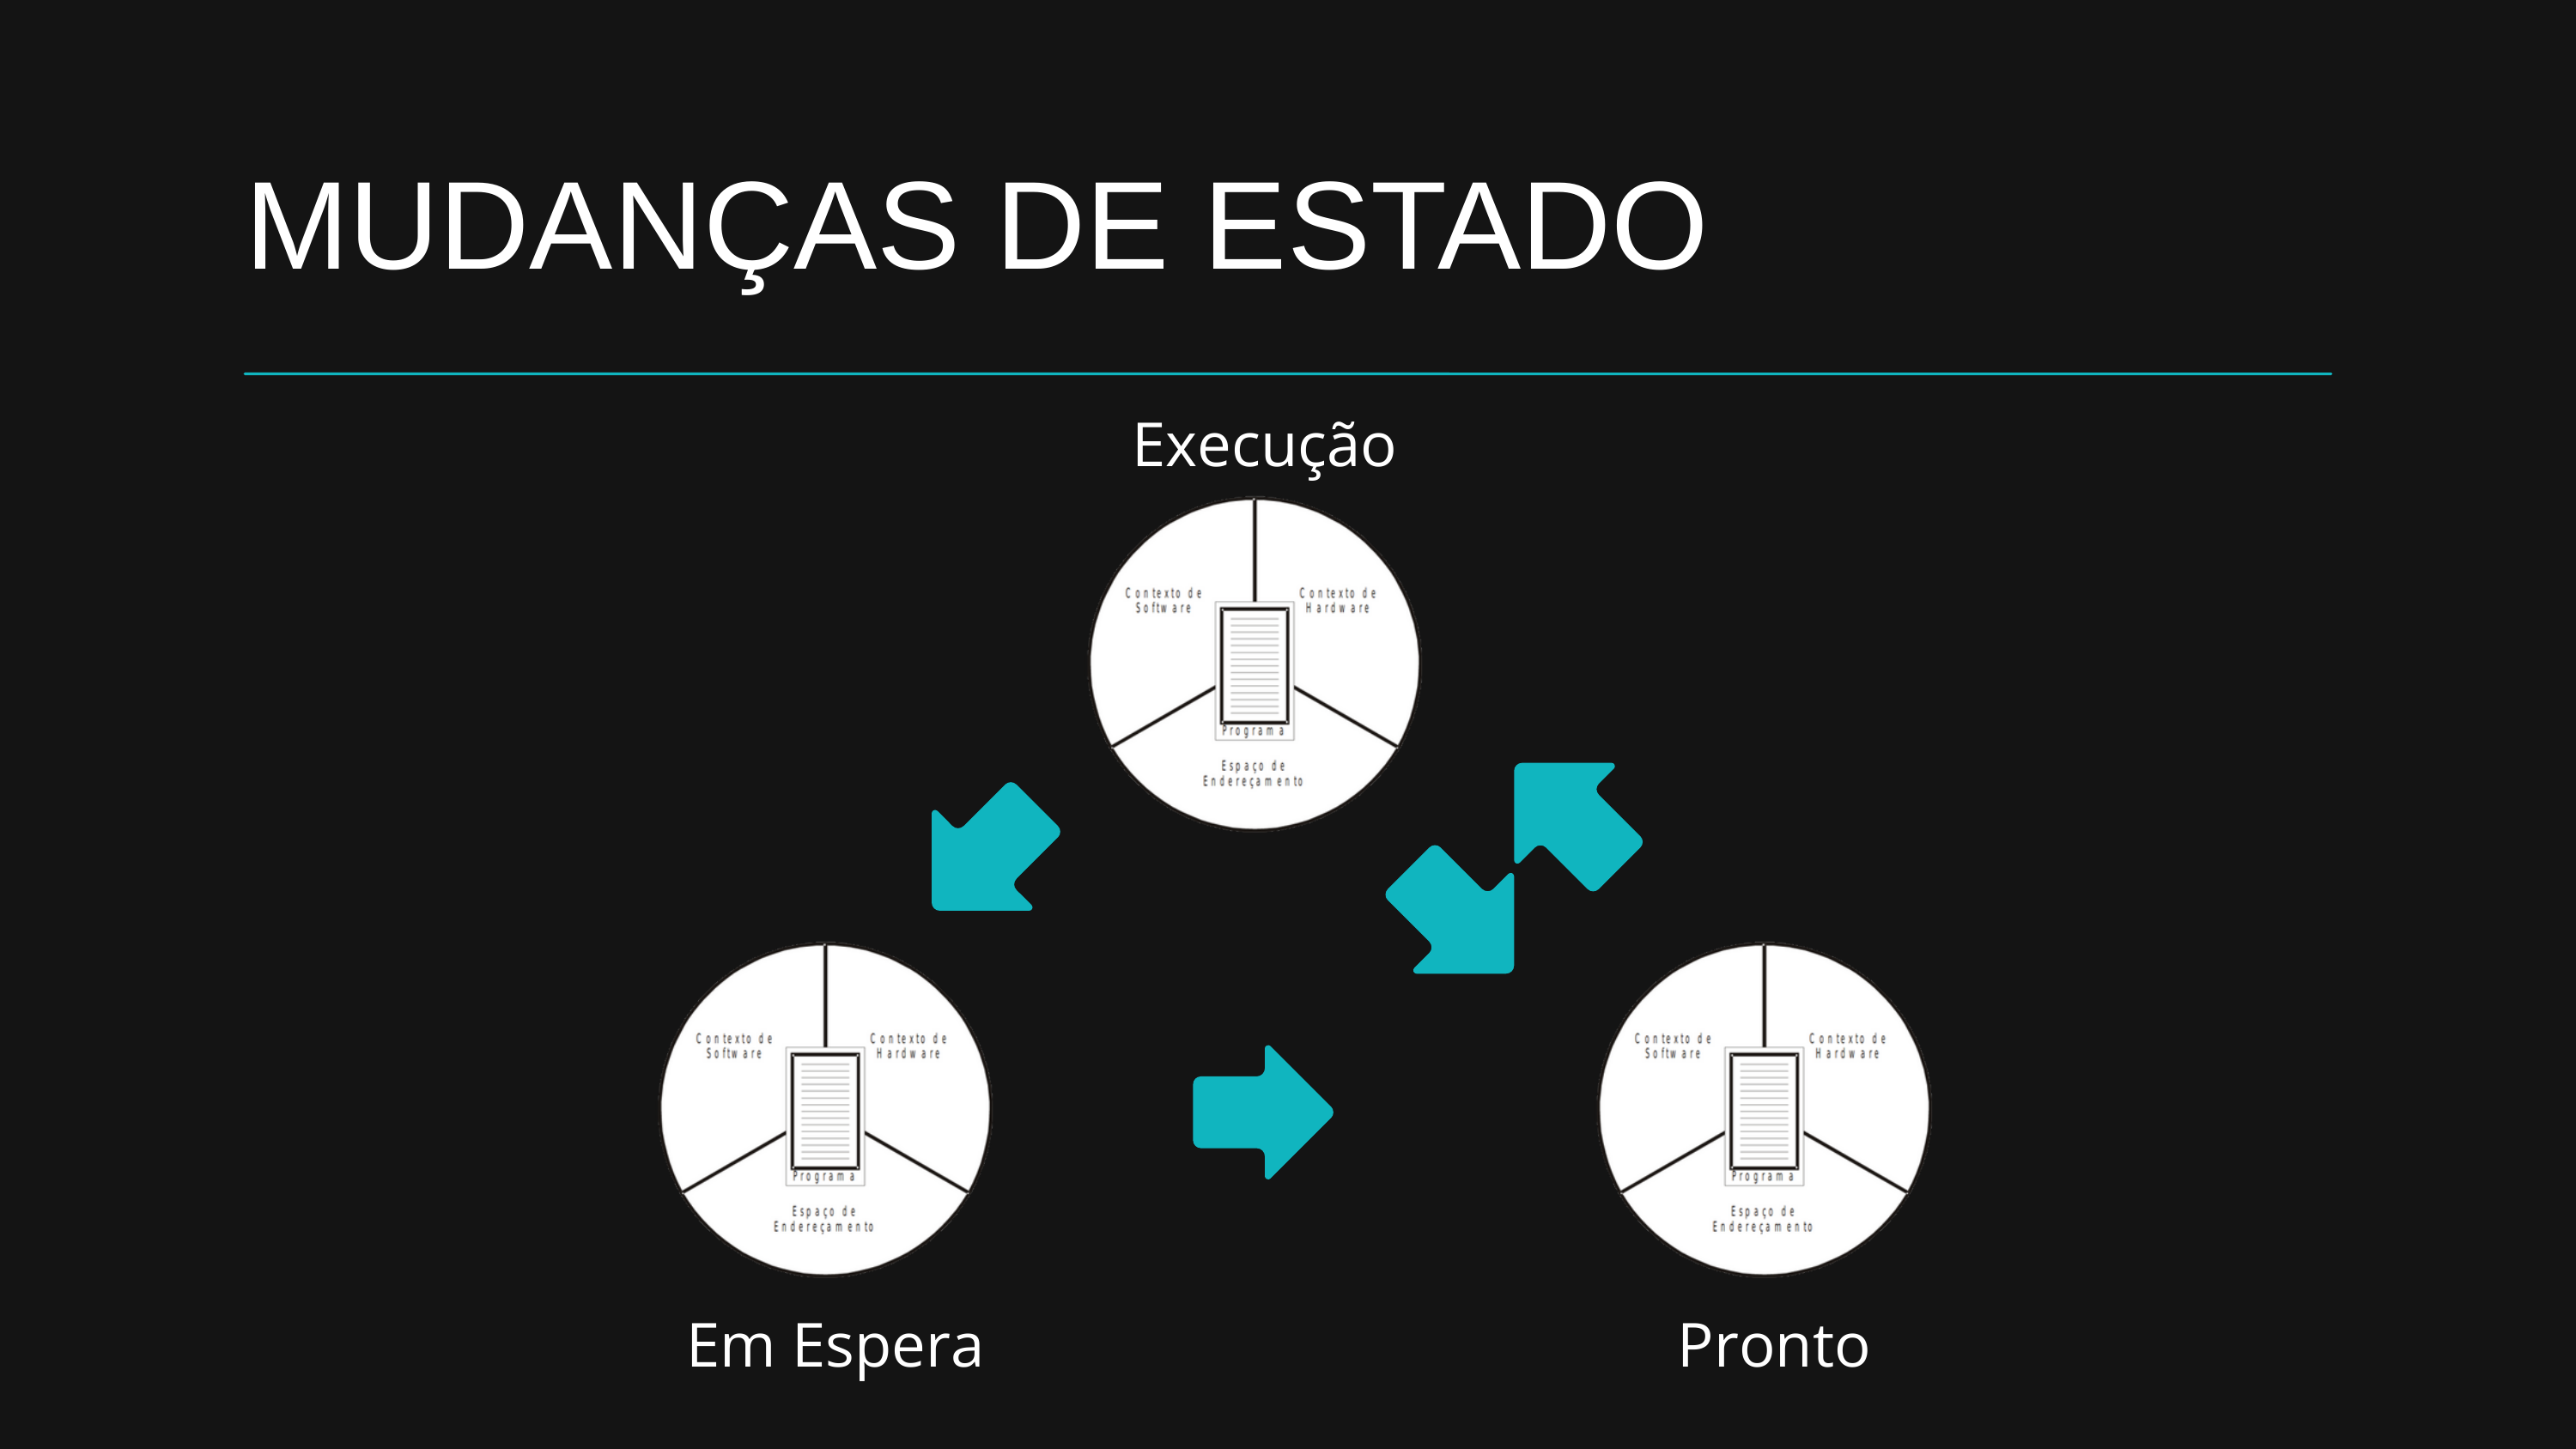

MUDANÇAS DE ESTADO

Execução

Em Espera
Pronto